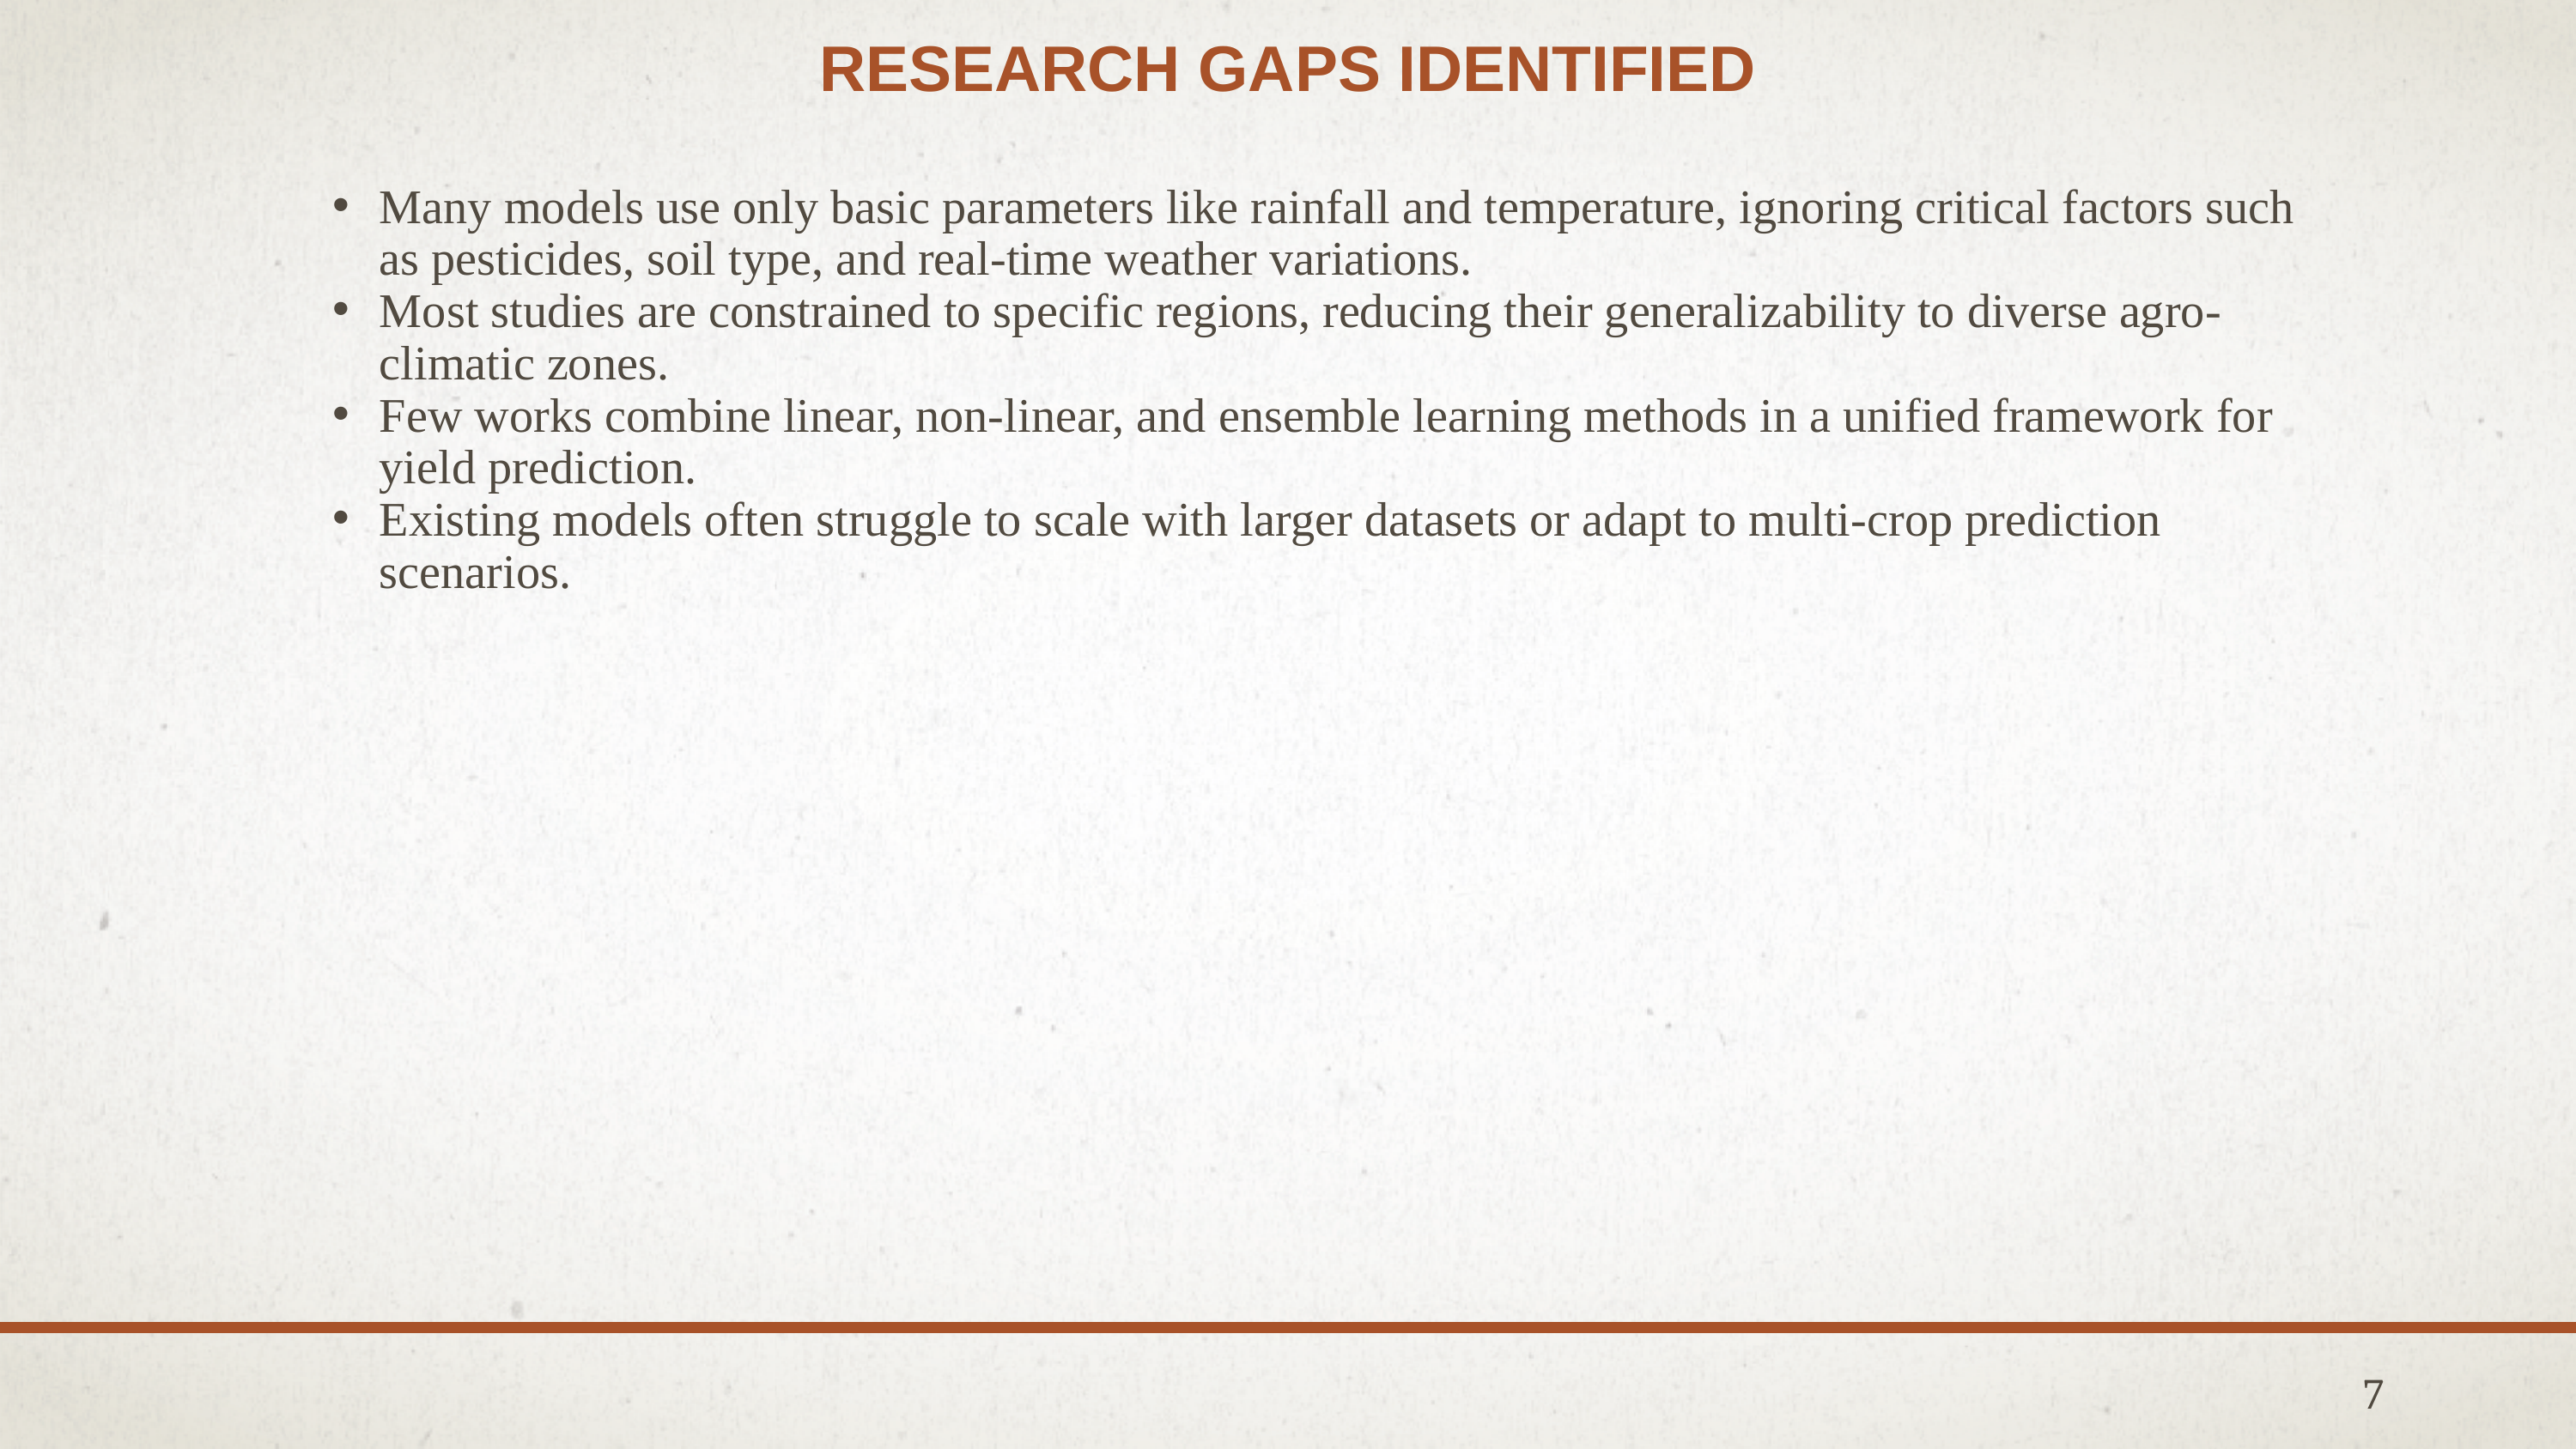

RESEARCH GAPS IDENTIFIED
Many models use only basic parameters like rainfall and temperature, ignoring critical factors such as pesticides, soil type, and real-time weather variations.
Most studies are constrained to specific regions, reducing their generalizability to diverse agro-climatic zones.
Few works combine linear, non-linear, and ensemble learning methods in a unified framework for yield prediction.
Existing models often struggle to scale with larger datasets or adapt to multi-crop prediction scenarios.

7